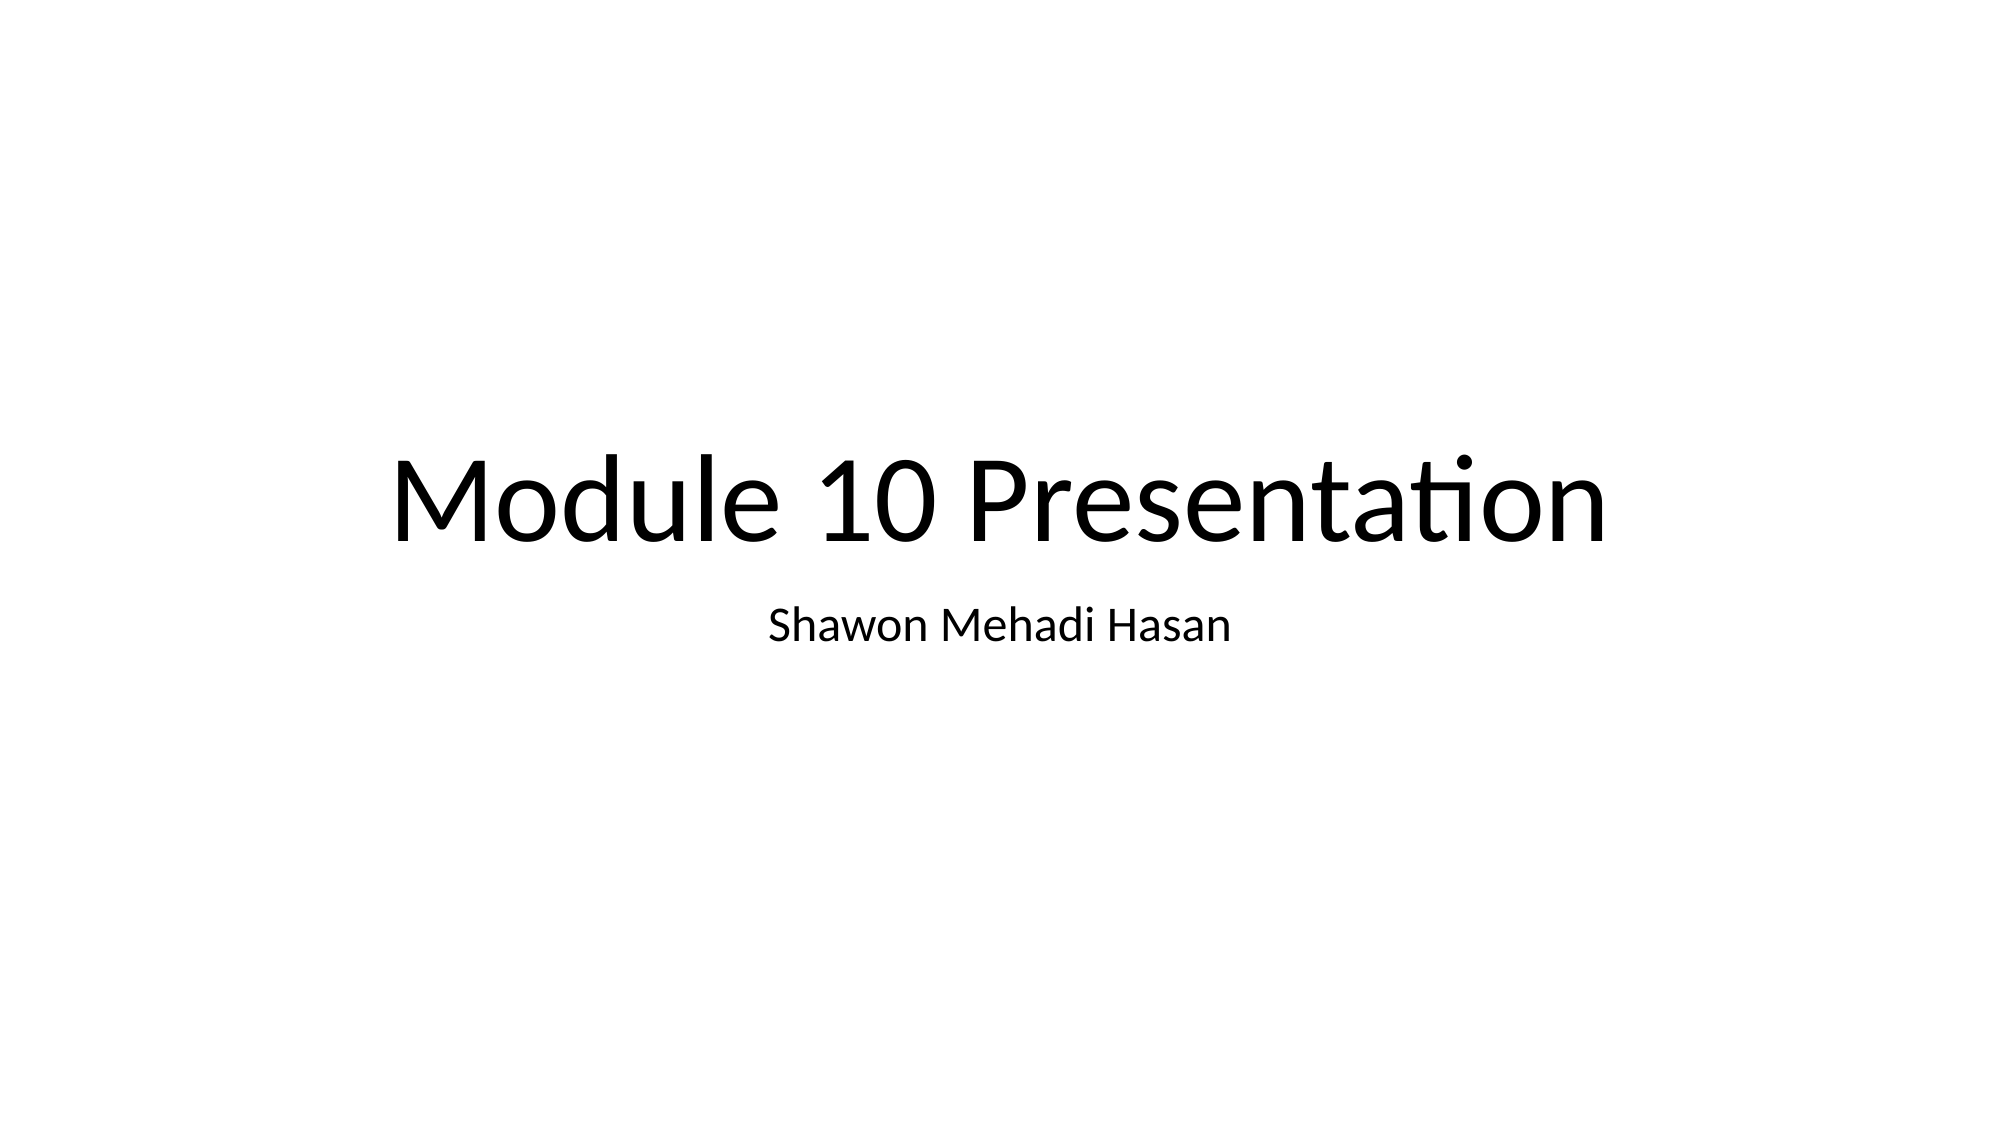

# Module 10 Presentation
Shawon Mehadi Hasan